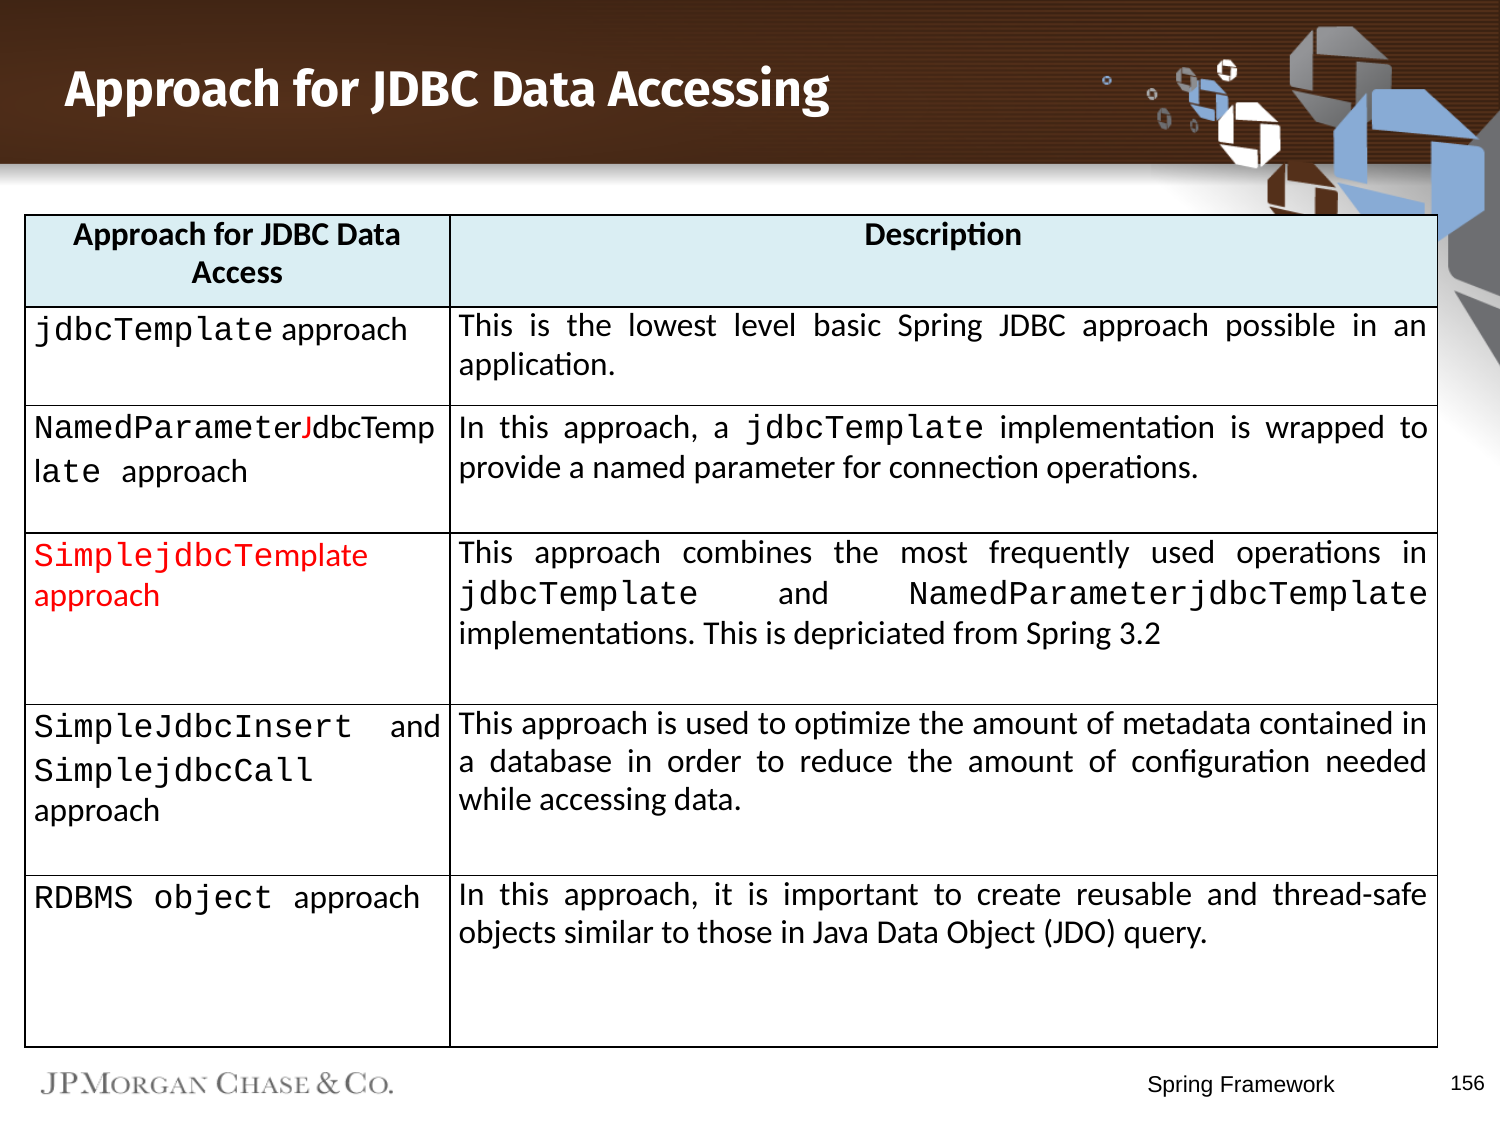

# Approach for JDBC Data Accessing
| Approach for JDBC Data Access | Description |
| --- | --- |
| jdbcTemplate approach | This is the lowest level basic Spring JDBC approach possible in an application. |
| NamedParameterJdbcTemplate approach | In this approach, a jdbcTemplate implementation is wrapped to provide a named parameter for connection operations. |
| SimplejdbcTemplate approach | This approach combines the most frequently used operations in jdbcTemplate and NamedParameterjdbcTemplate implementations. This is depriciated from Spring 3.2 |
| SimpleJdbcInsert and SimplejdbcCall approach | This approach is used to optimize the amount of metadata contained in a database in order to reduce the amount of configuration needed while accessing data. |
| RDBMS object approach | In this approach, it is important to create reusable and thread-safe objects similar to those in Java Data Object (JDO) query. |
Spring Framework
156